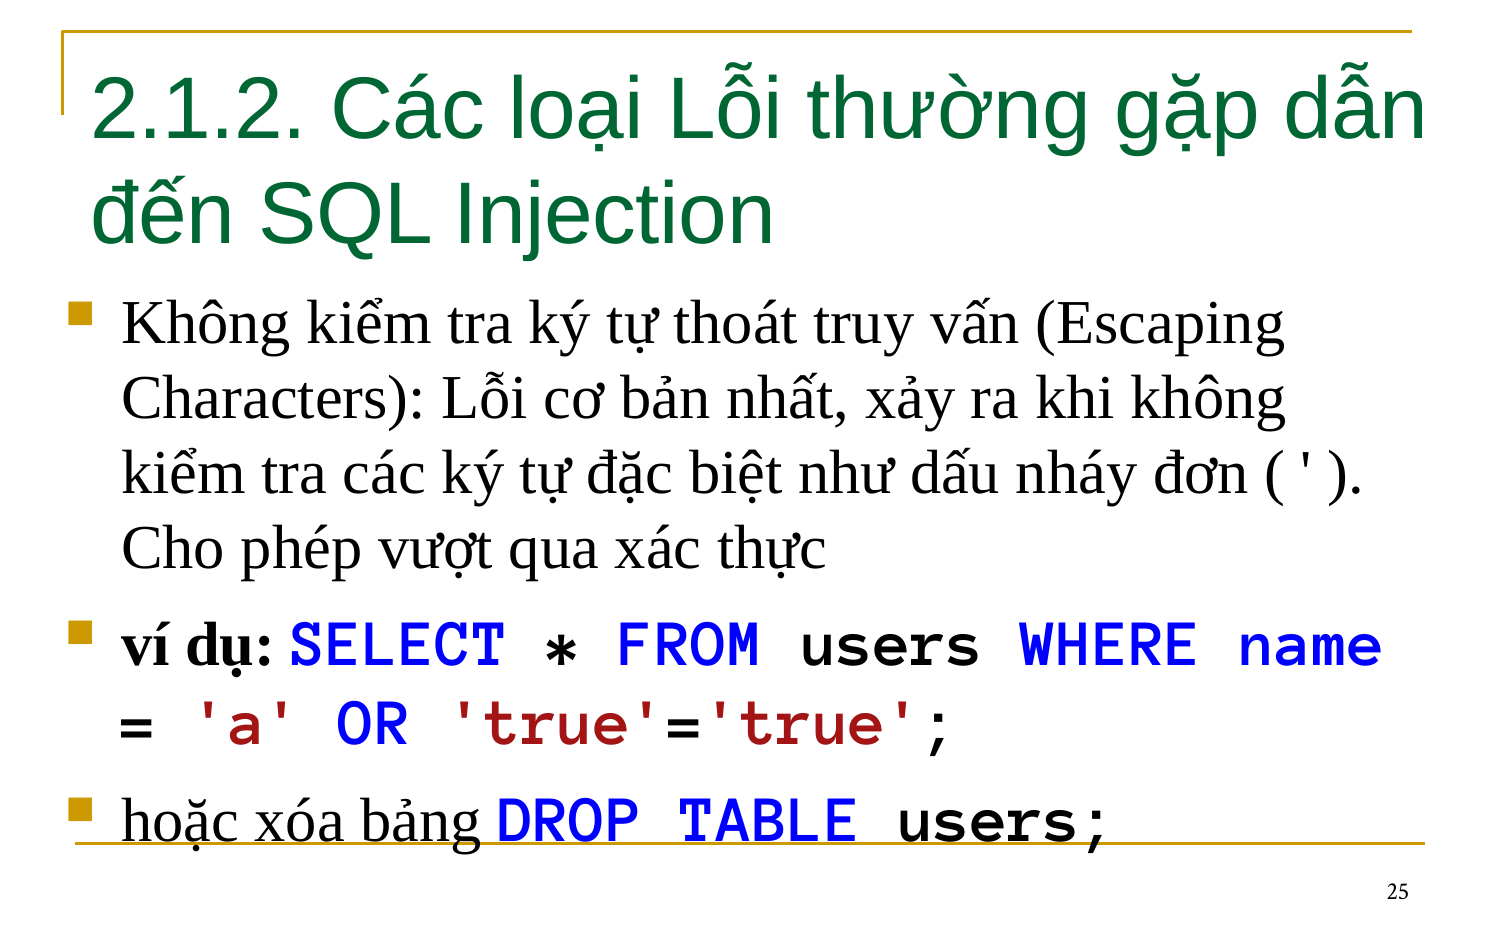

# 2.1.2. Các loại Lỗi thường gặp dẫn đến SQL Injection
Không kiểm tra ký tự thoát truy vấn (Escaping Characters): Lỗi cơ bản nhất, xảy ra khi không kiểm tra các ký tự đặc biệt như dấu nháy đơn ( ' ). Cho phép vượt qua xác thực
ví dụ: SELECT * FROM users WHERE name = 'a' OR 'true'='true';
hoặc xóa bảng DROP TABLE users;

25